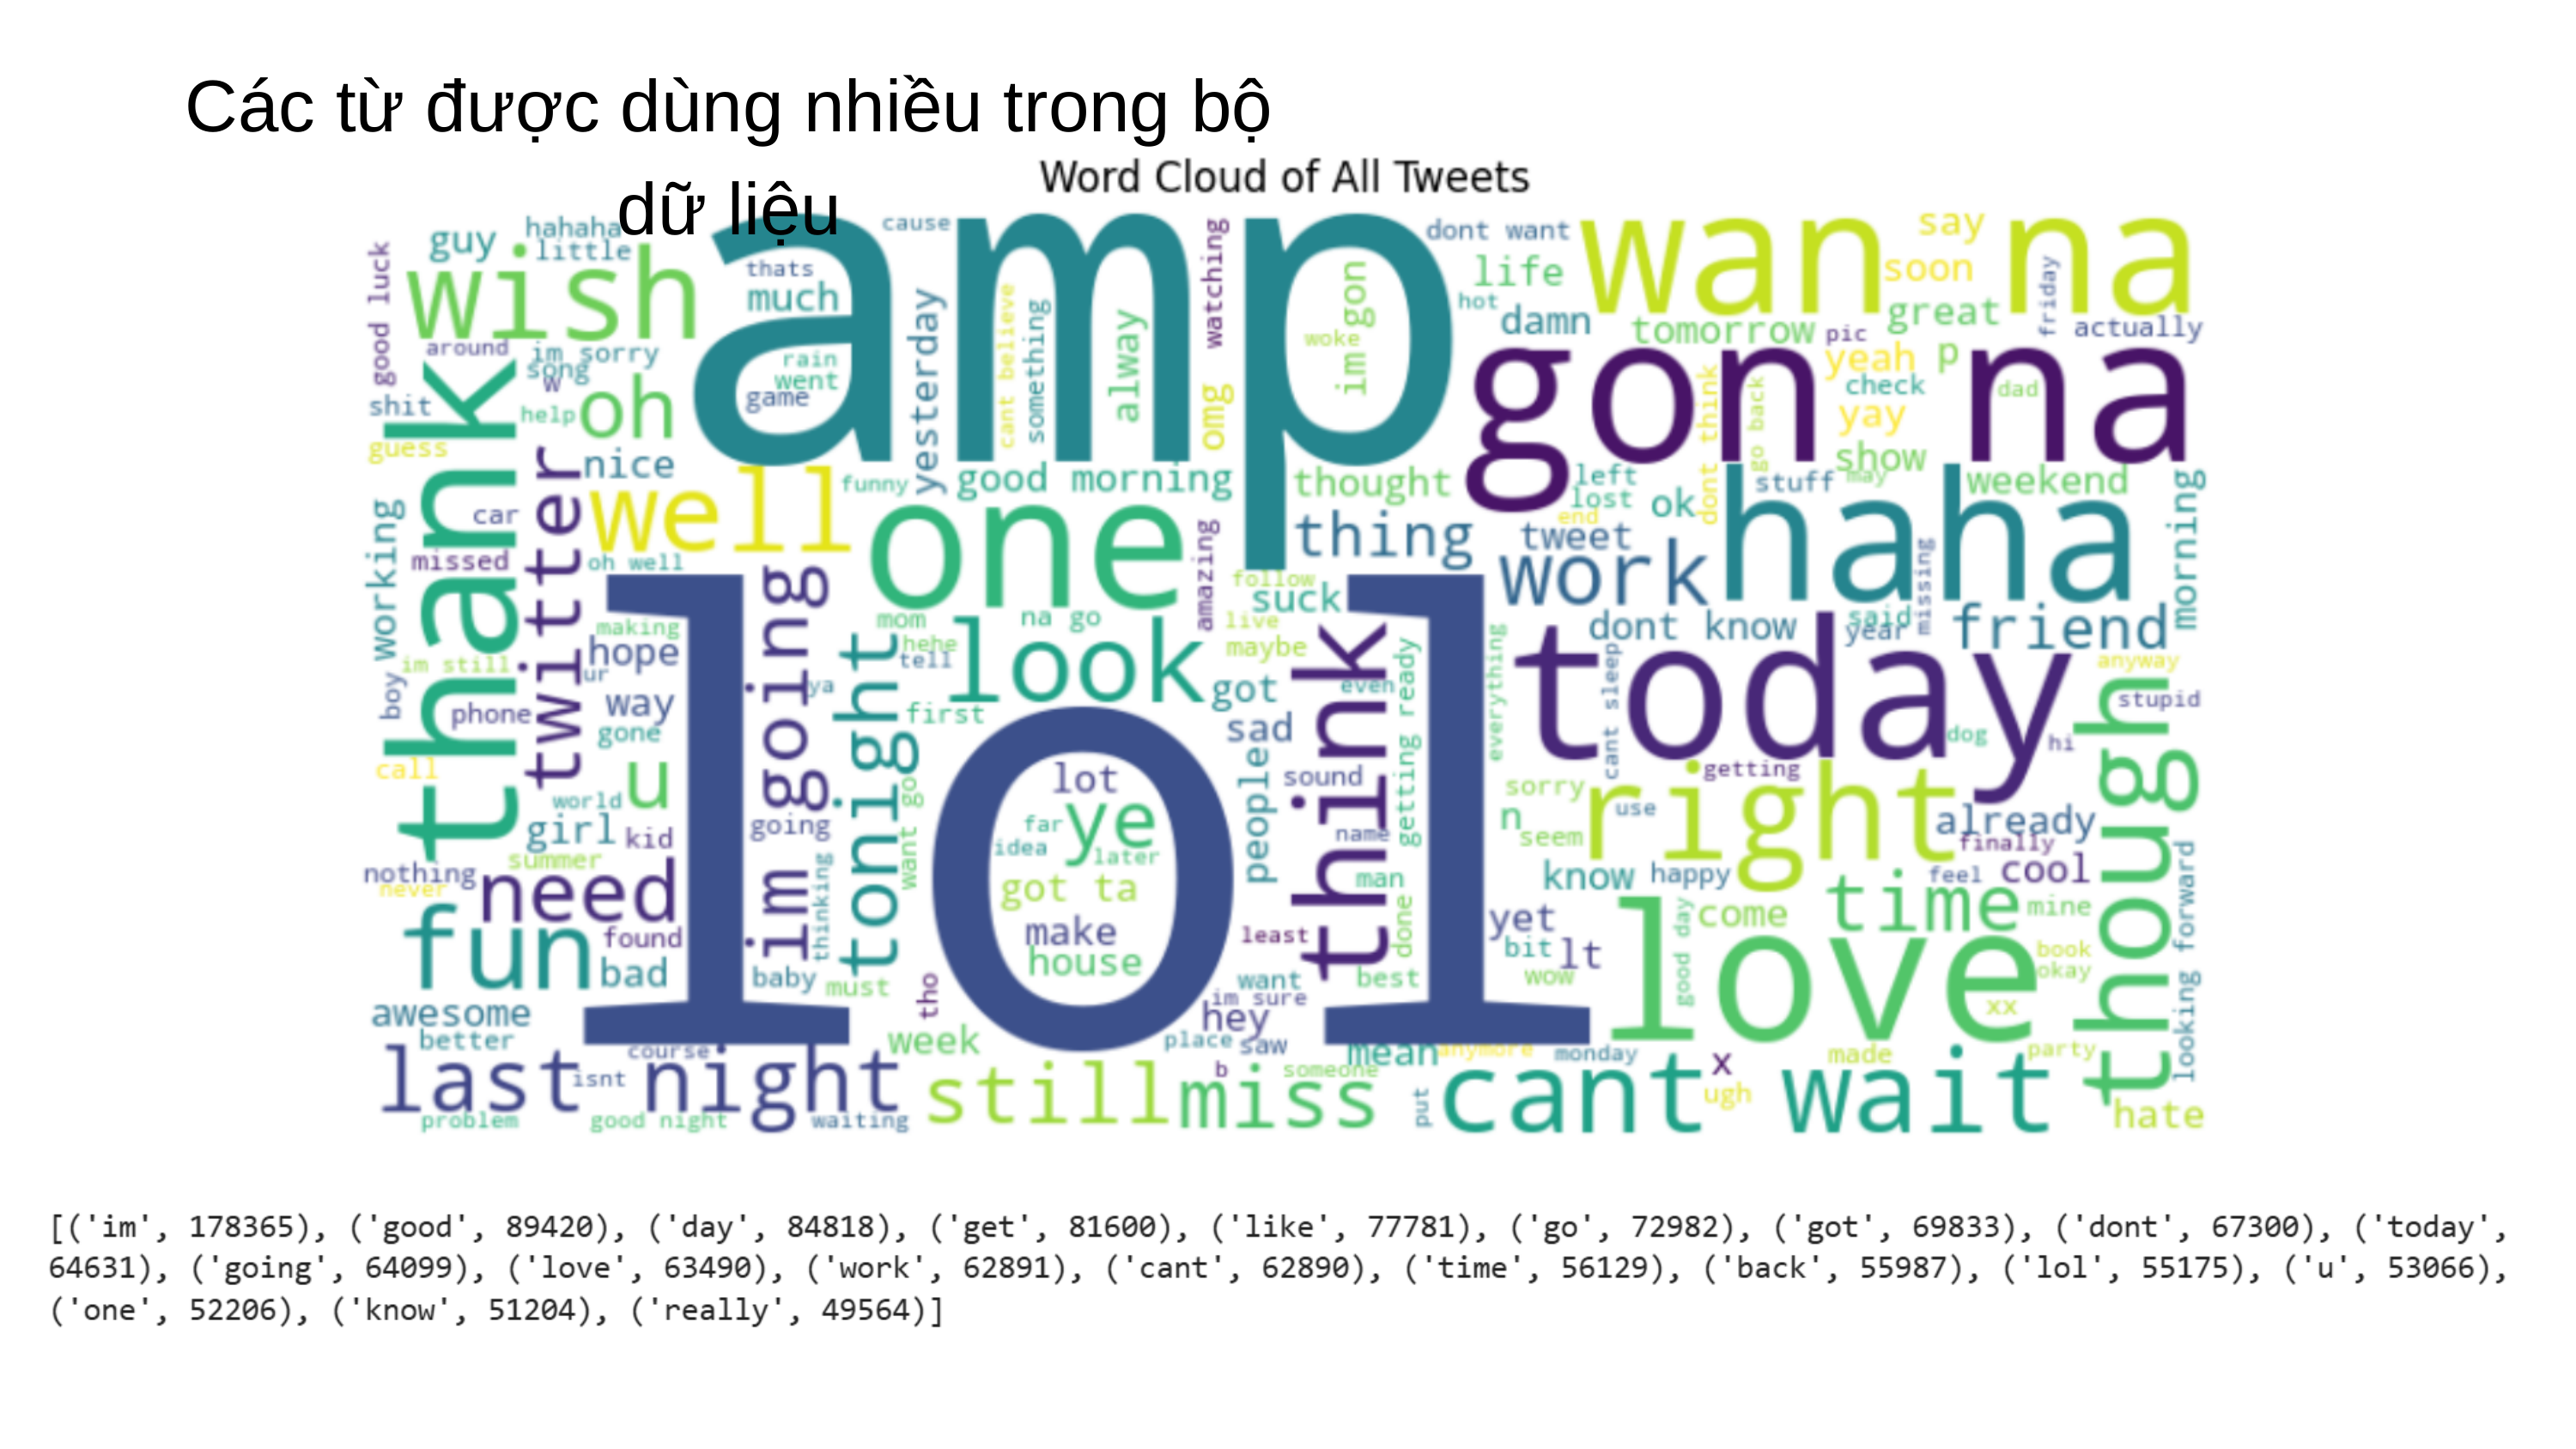

Các từ được dùng nhiều trong bộ dữ liệu